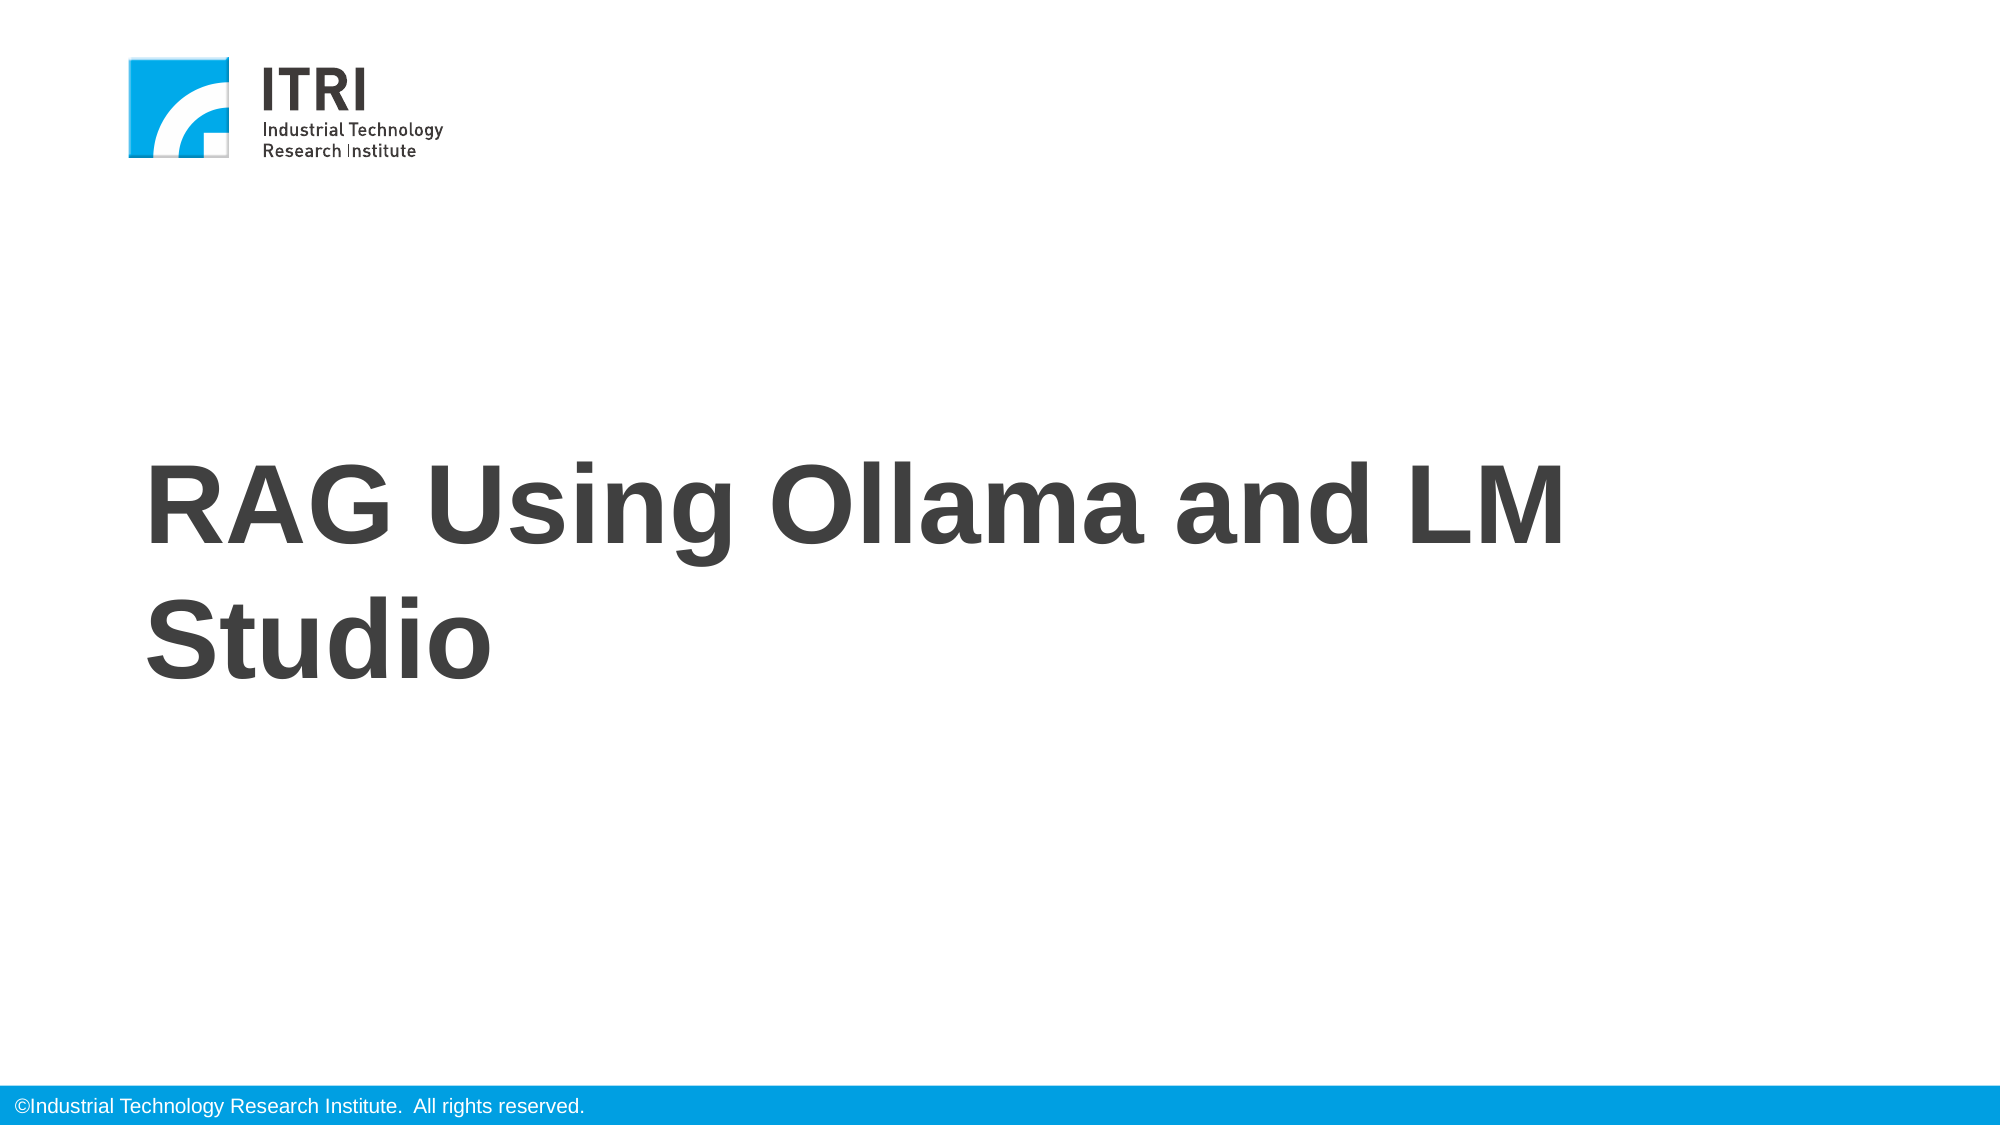

# RAG Using Ollama and LM Studio